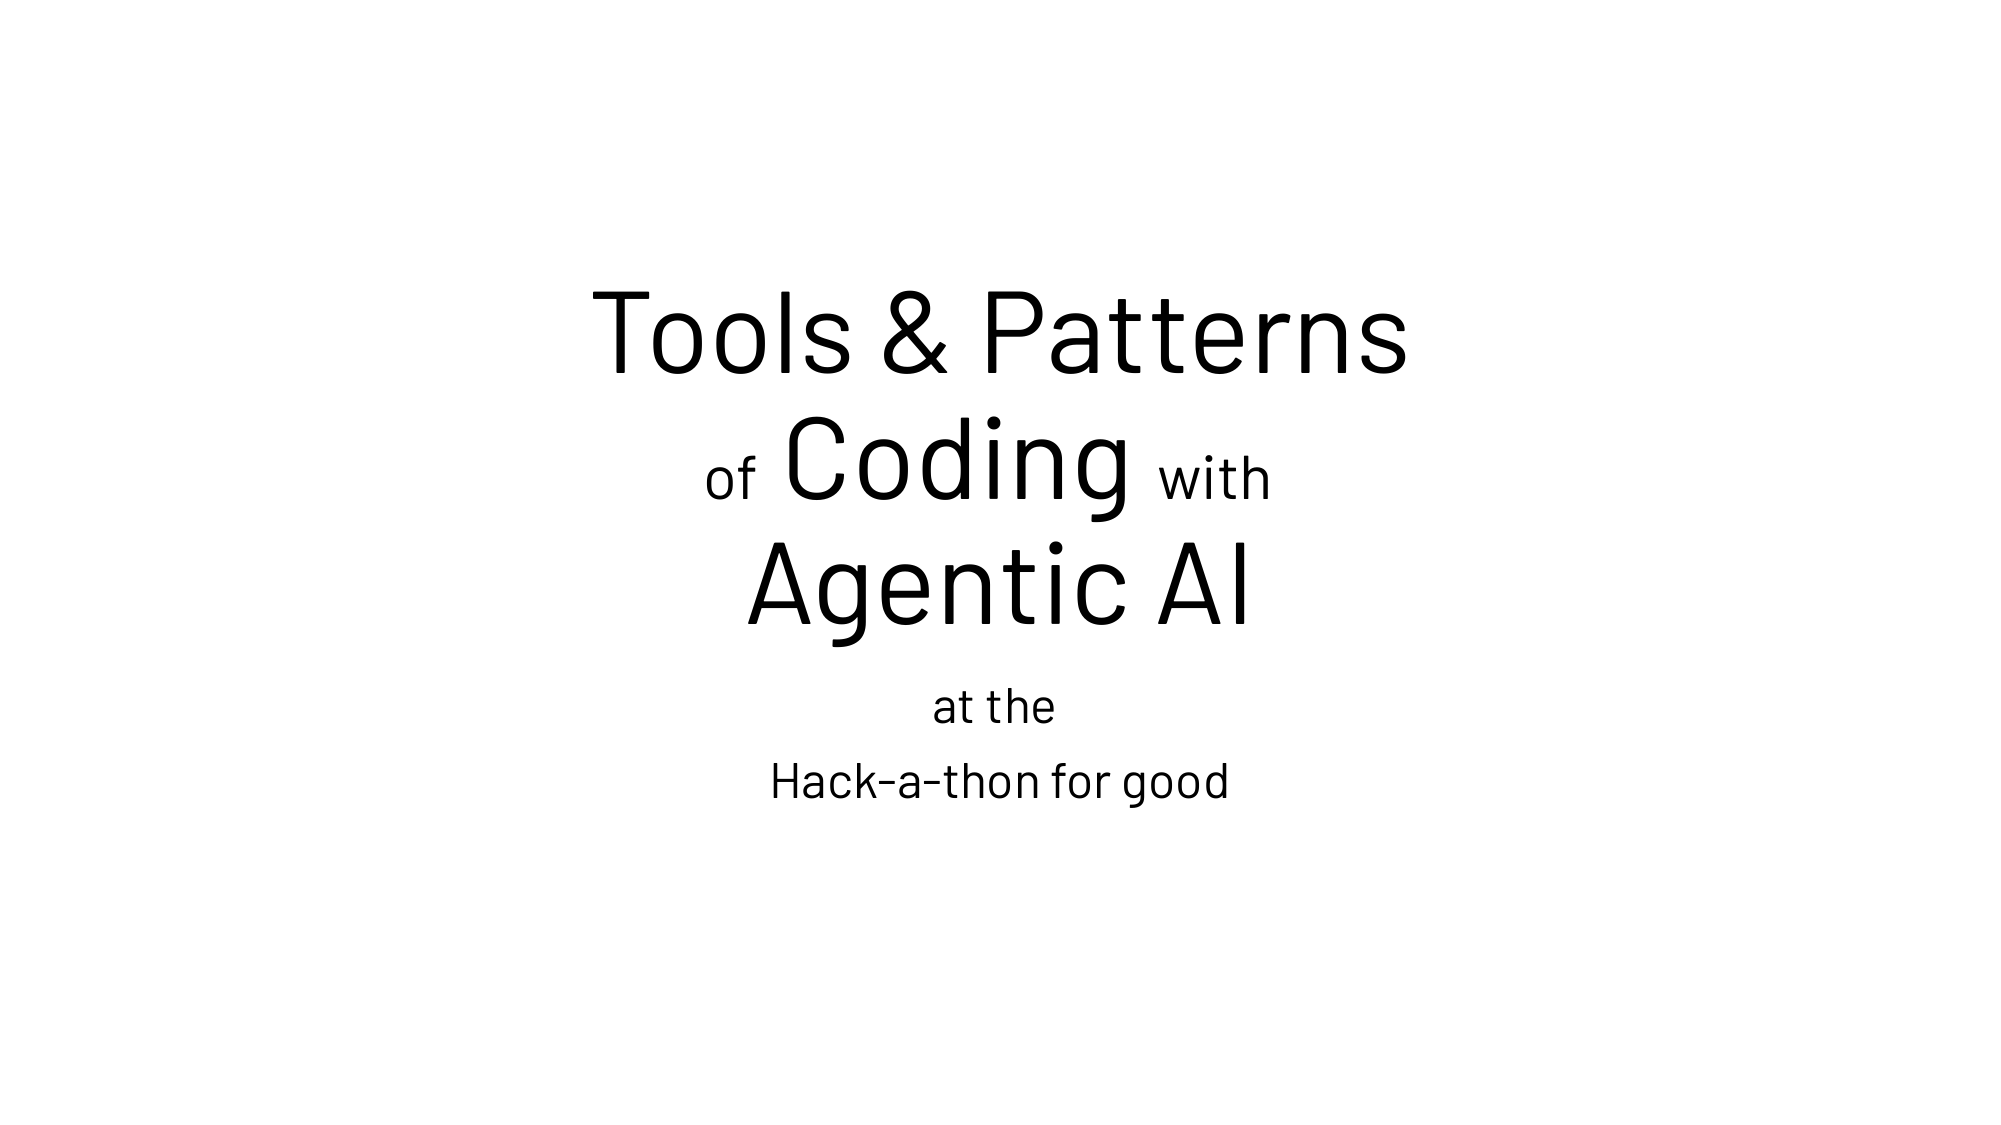

# Tools & Patterns of Coding with Agentic AI
at the
Hack-a-thon for good